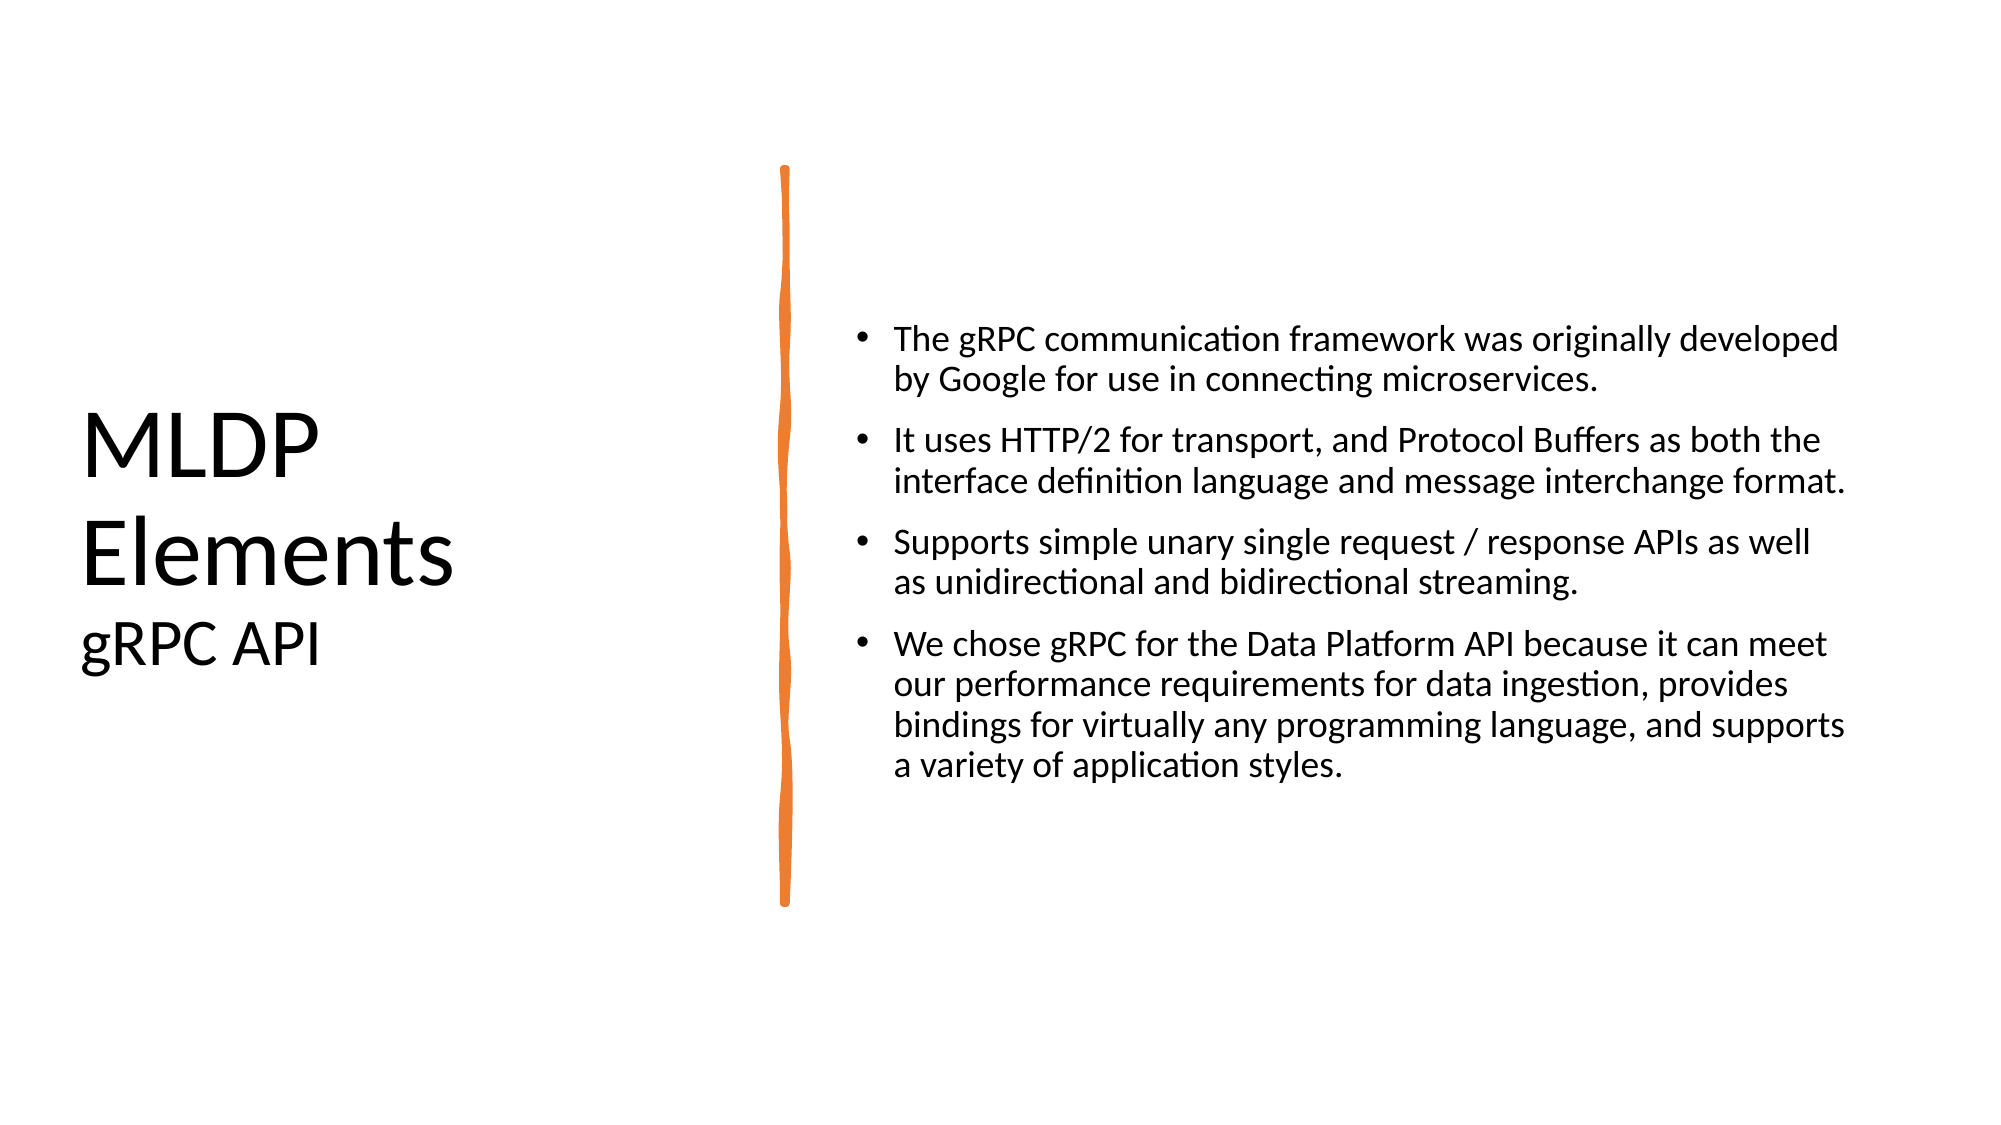

# MLDP Elements gRPC API
The gRPC communication framework was originally developed by Google for use in connecting microservices.
It uses HTTP/2 for transport, and Protocol Buffers as both the interface definition language and message interchange format.
Supports simple unary single request / response APIs as well as unidirectional and bidirectional streaming.
We chose gRPC for the Data Platform API because it can meet our performance requirements for data ingestion, provides bindings for virtually any programming language, and supports a variety of application styles.

15